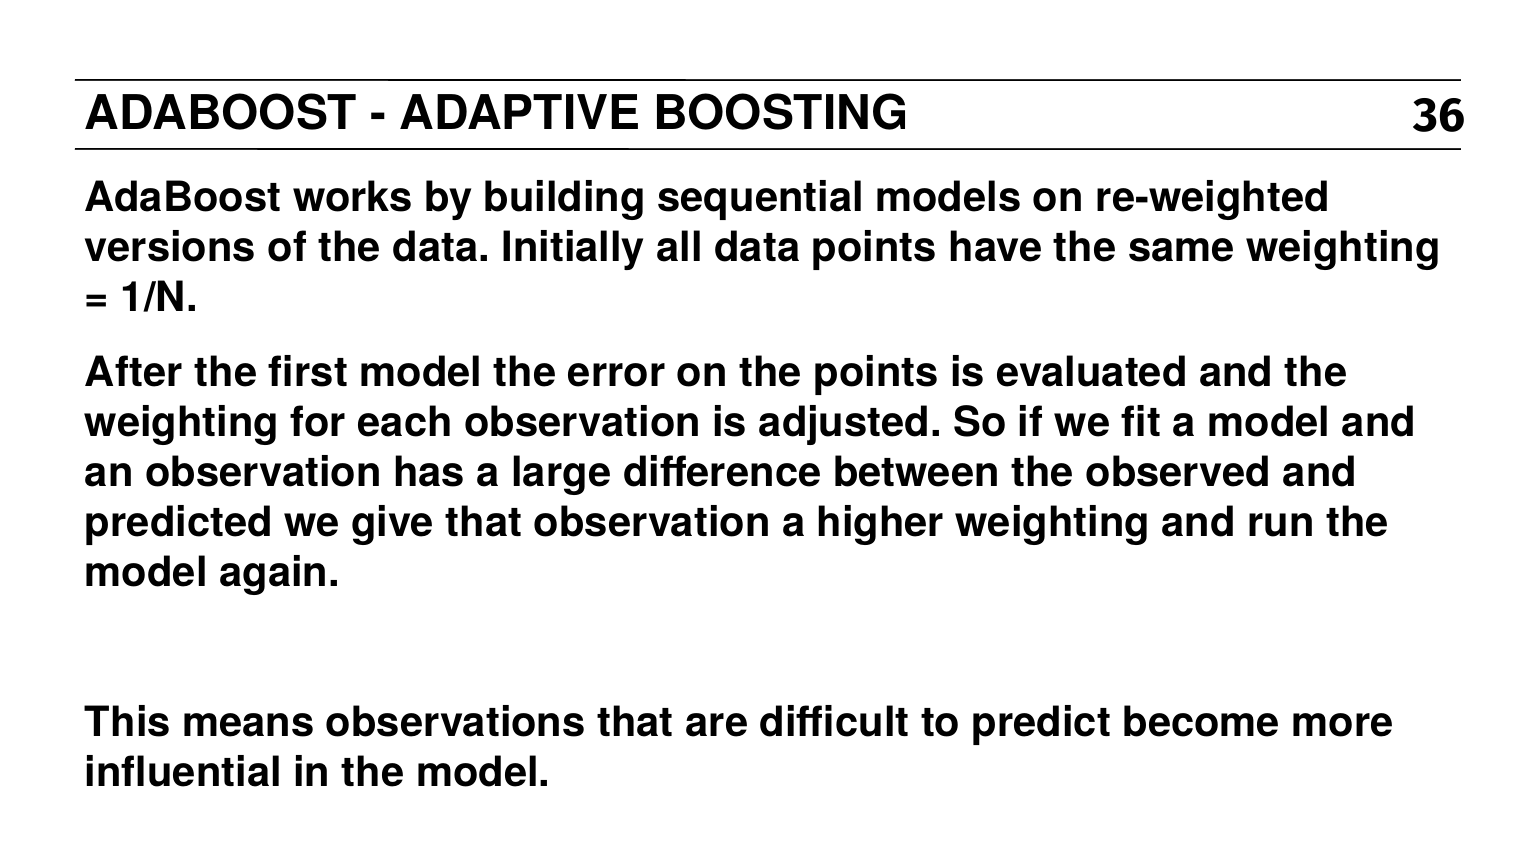

# ADABOOST - ADAPTIVE BOOSTING
36

AdaBoost works by building sequential models on re-weighted versions of the data. Initially all data points have the same weighting = 1/N.
After the first model the error on the points is evaluated and the weighting for each observation is adjusted. So if we fit a model and an observation has a large difference between the observed and predicted we give that observation a higher weighting and run the model again.

This means observations that are difficult to predict become more influential in the model.